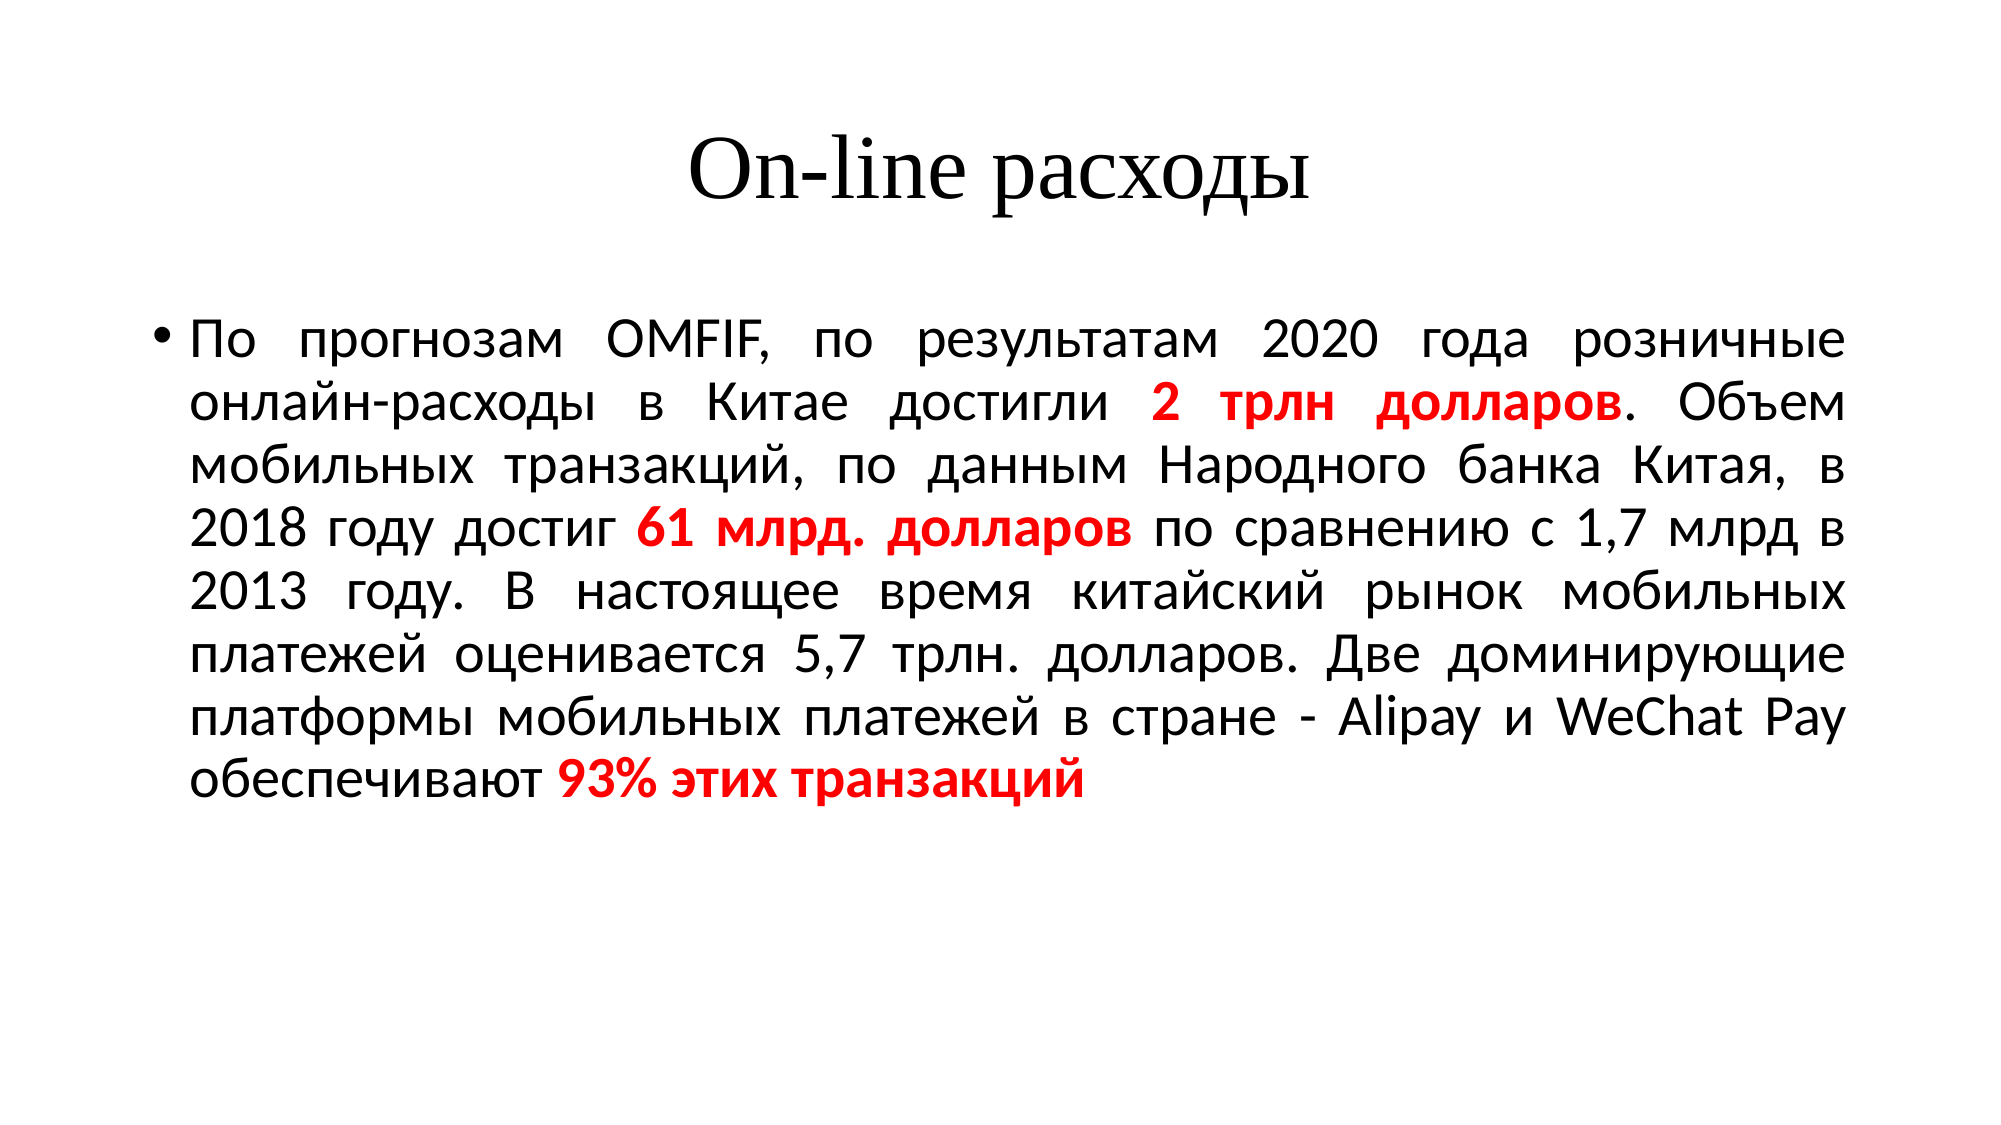

# On-line расходы
По прогнозам OMFIF, по результатам 2020 года розничные онлайн-расходы в Китае достигли 2 трлн долларов. Объем мобильных транзакций, по данным Народного банка Китая, в 2018 году достиг 61 млрд. долларов по сравнению с 1,7 млрд в 2013 году. В настоящее время китайский рынок мобильных платежей оценивается 5,7 трлн. долларов. Две доминирующие платформы мобильных платежей в стране - Alipay и WeChat Pay обеспечивают 93% этих транзакций